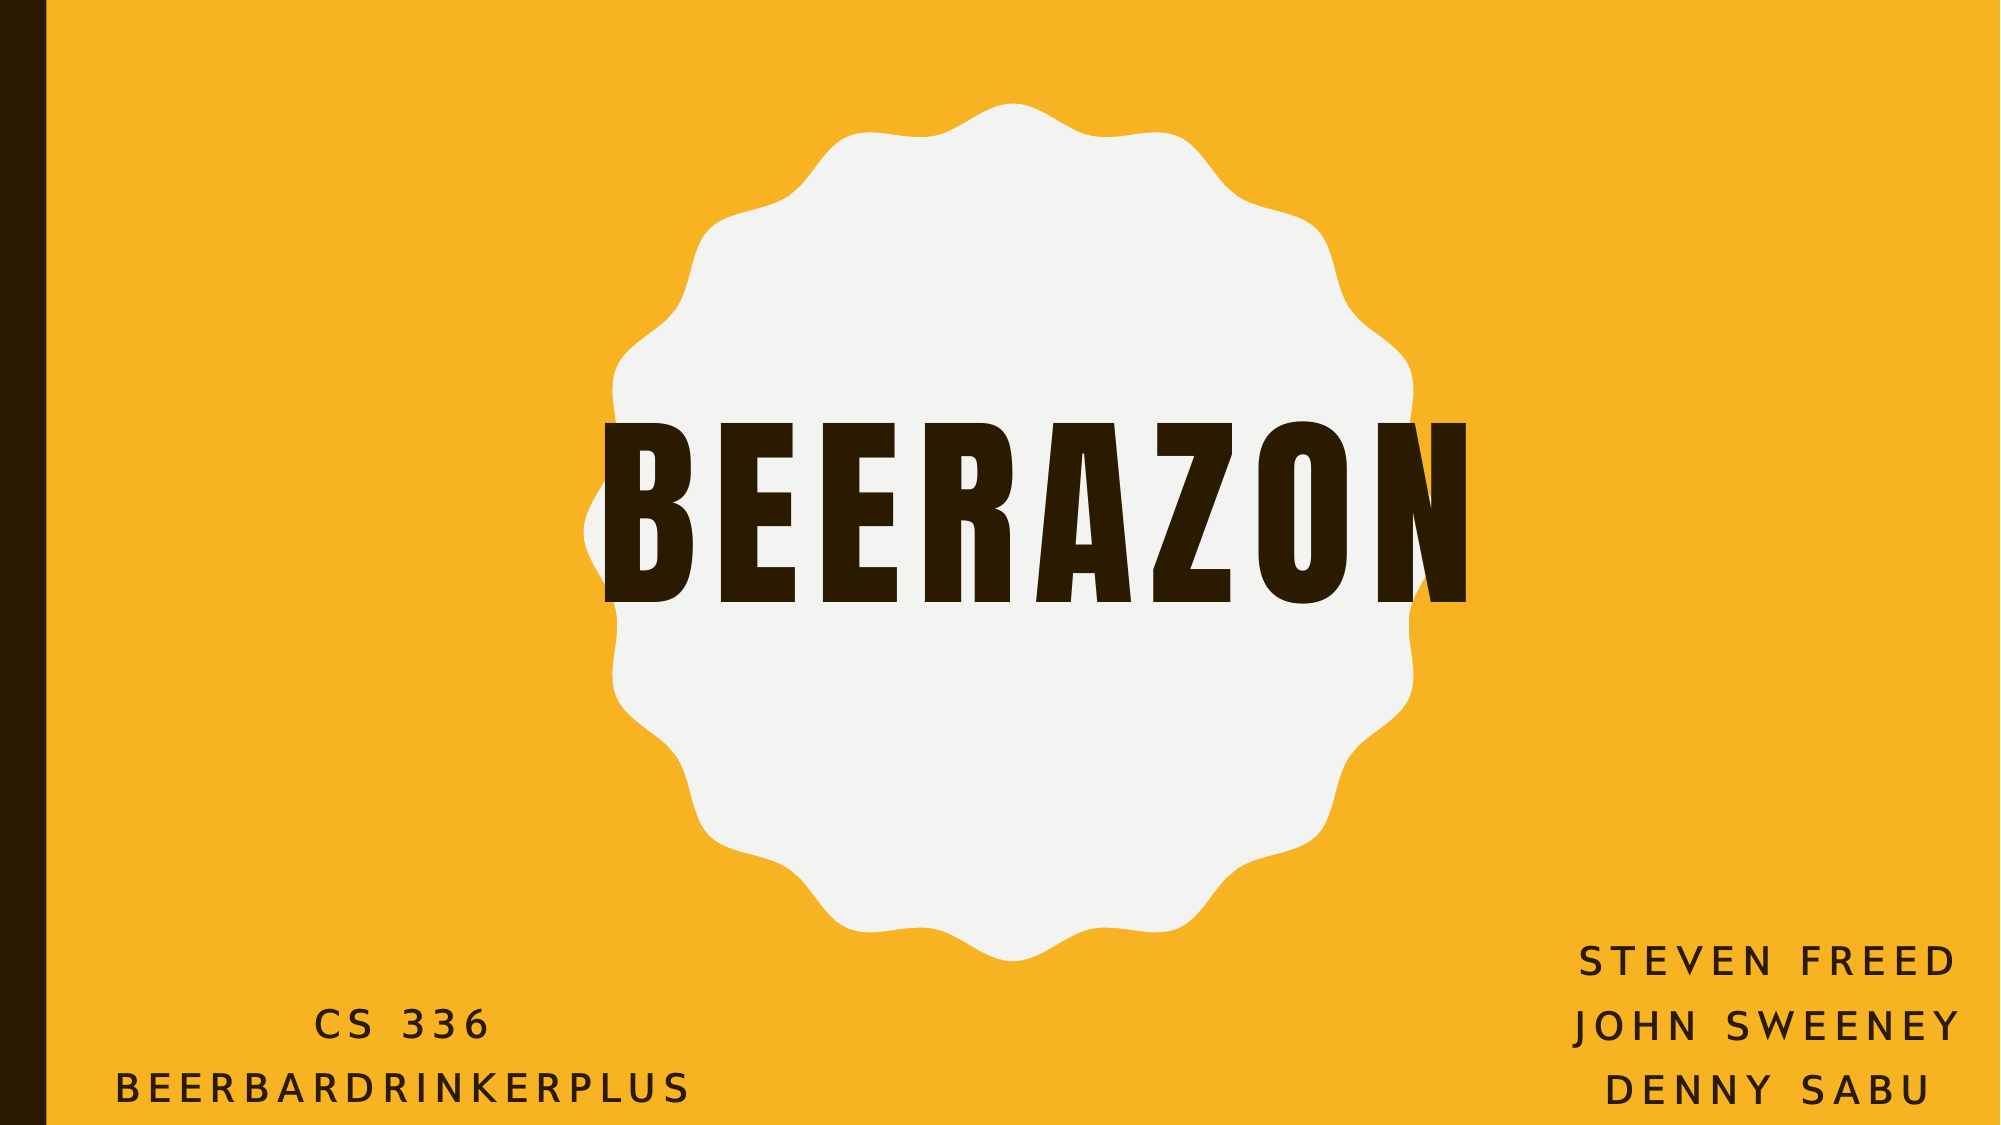

# Beerazon
Steven Freed
John sweeney
Denny sabu

Cs 336
BeerbardrinkerPlus